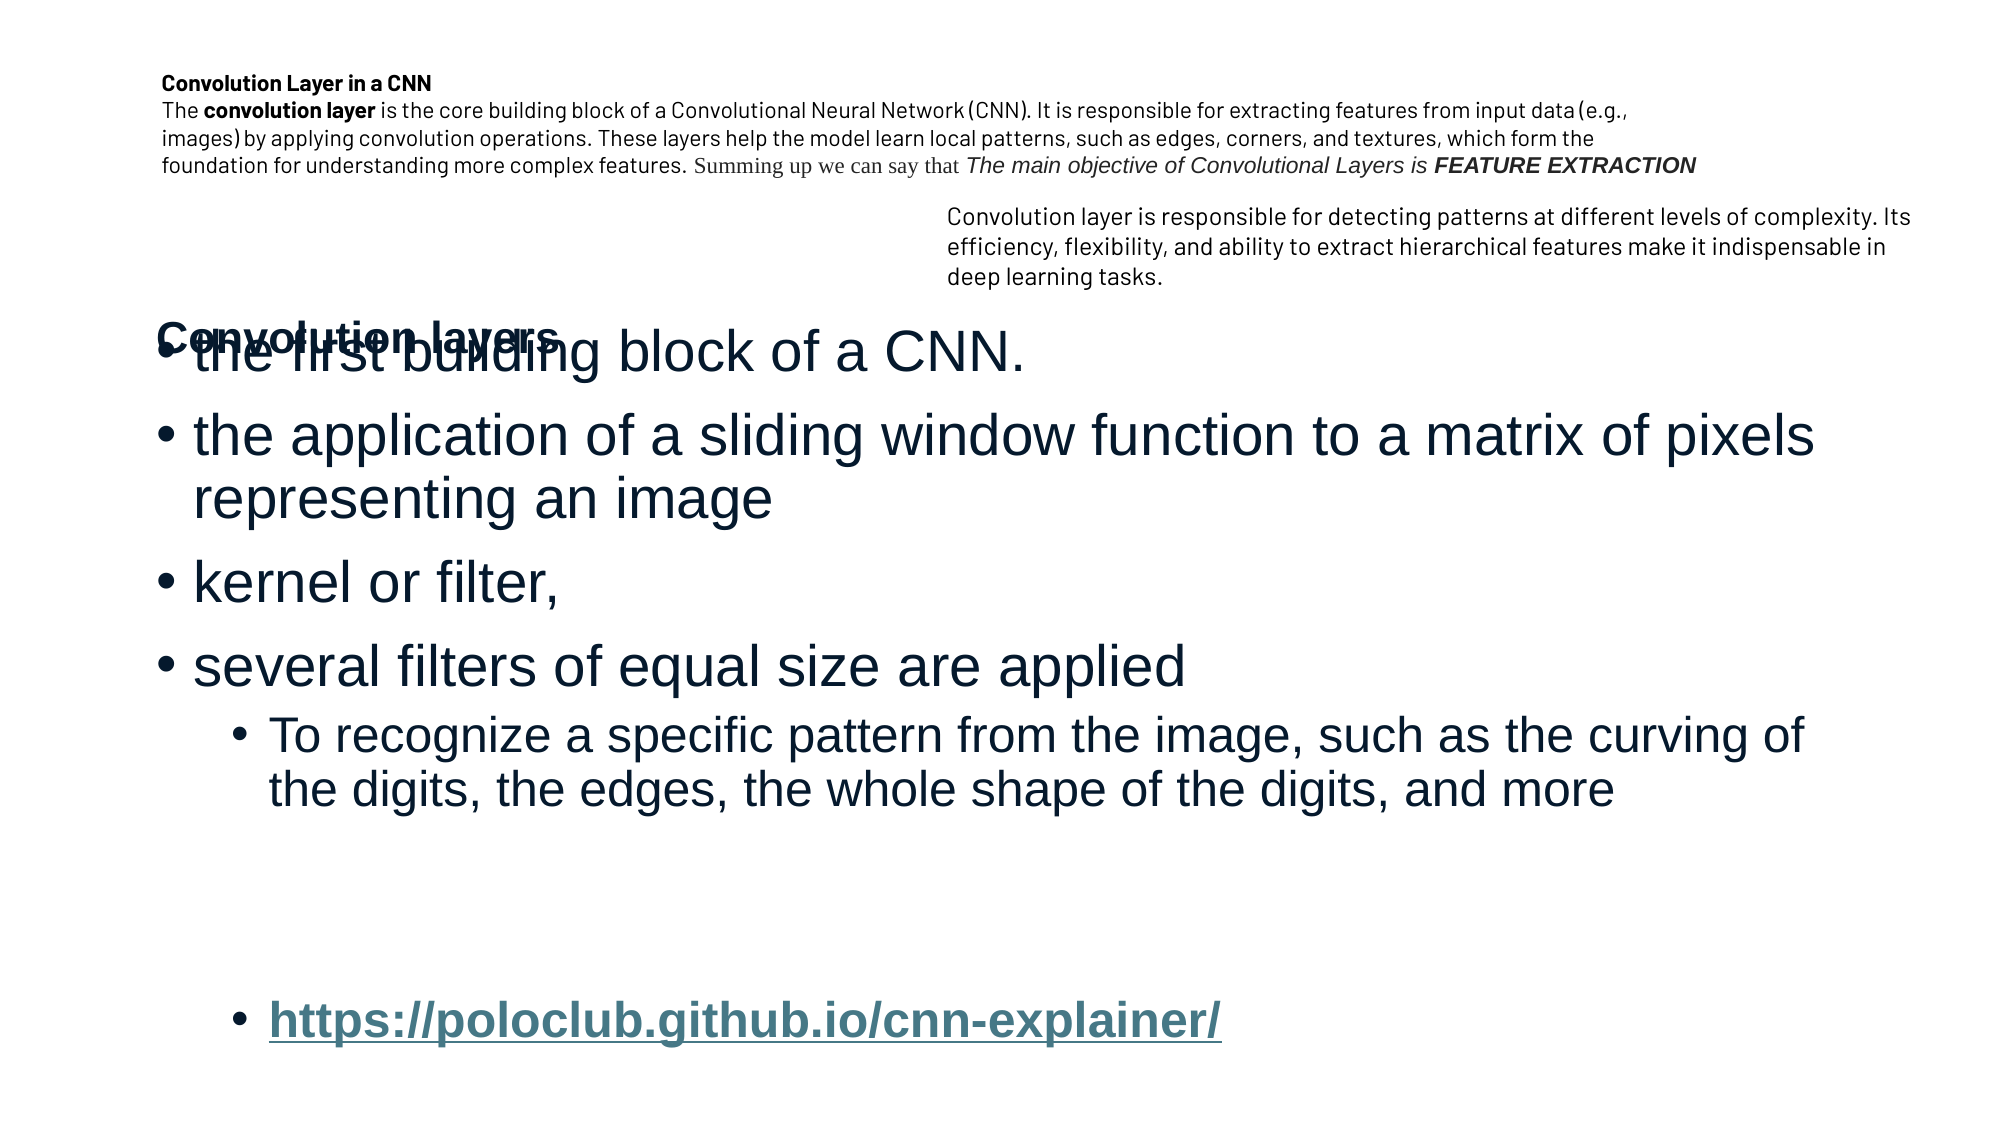

Convolution Layer in a CNN
The convolution layer is the core building block of a Convolutional Neural Network (CNN). It is responsible for extracting features from input data (e.g., images) by applying convolution operations. These layers help the model learn local patterns, such as edges, corners, and textures, which form the foundation for understanding more complex features. Summing up we can say that The main objective of Convolutional Layers is FEATURE EXTRACTION

Convolution layer is responsible for detecting patterns at different levels of complexity. Its efficiency, flexibility, and ability to extract hierarchical features make it indispensable in deep learning tasks.
# Convolution layers
the first building block of a CNN.
the application of a sliding window function to a matrix of pixels representing an image
kernel or filter,
several filters of equal size are applied
To recognize a specific pattern from the image, such as the curving of the digits, the edges, the whole shape of the digits, and more

https://poloclub.github.io/cnn-explainer/